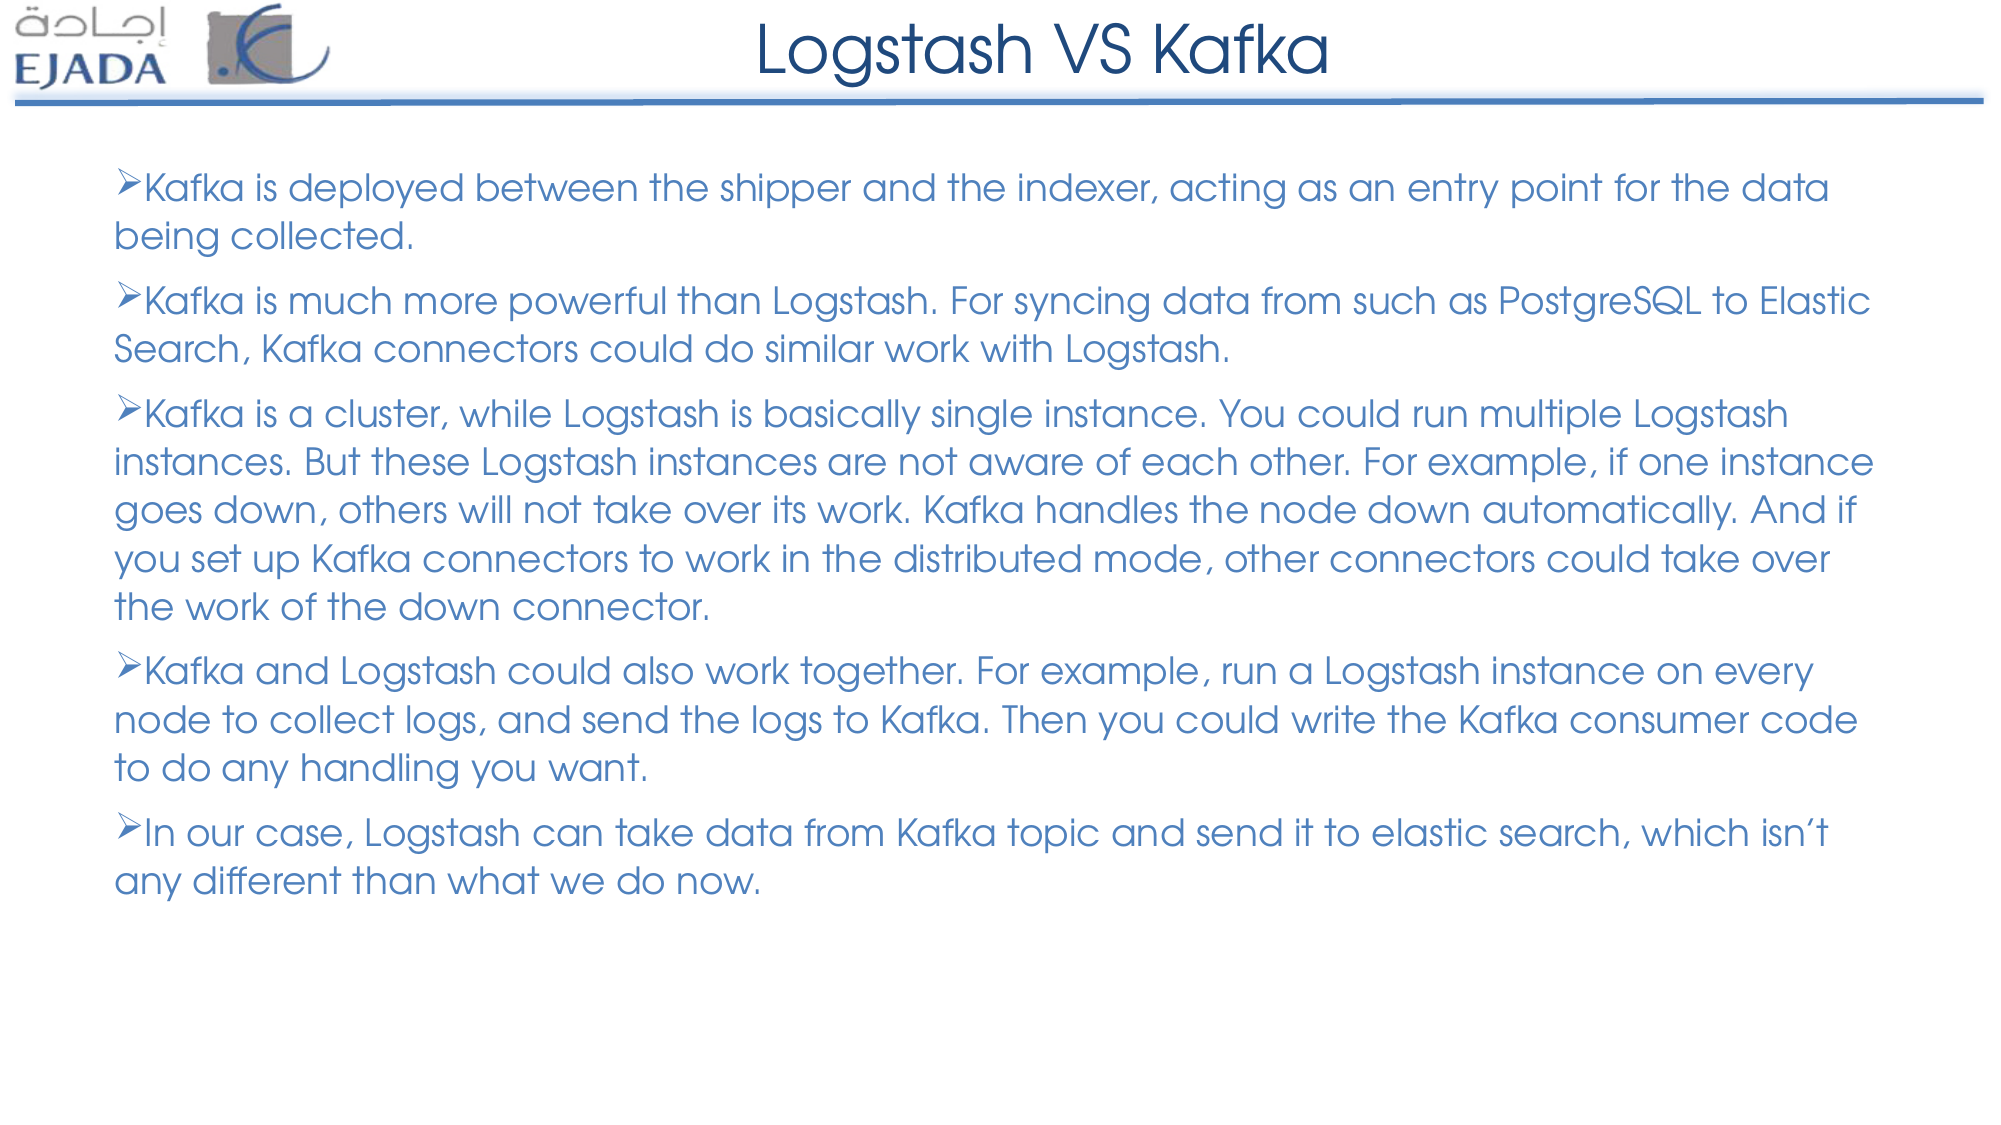

# Logstash VS Kafka
Kafka is deployed between the shipper and the indexer, acting as an entry point for the data being collected.
Kafka is much more powerful than Logstash. For syncing data from such as PostgreSQL to Elastic Search, Kafka connectors could do similar work with Logstash.
Kafka is a cluster, while Logstash is basically single instance. You could run multiple Logstash instances. But these Logstash instances are not aware of each other. For example, if one instance goes down, others will not take over its work. Kafka handles the node down automatically. And if you set up Kafka connectors to work in the distributed mode, other connectors could take over the work of the down connector.
Kafka and Logstash could also work together. For example, run a Logstash instance on every node to collect logs, and send the logs to Kafka. Then you could write the Kafka consumer code to do any handling you want.
In our case, Logstash can take data from Kafka topic and send it to elastic search, which isn’t any different than what we do now.